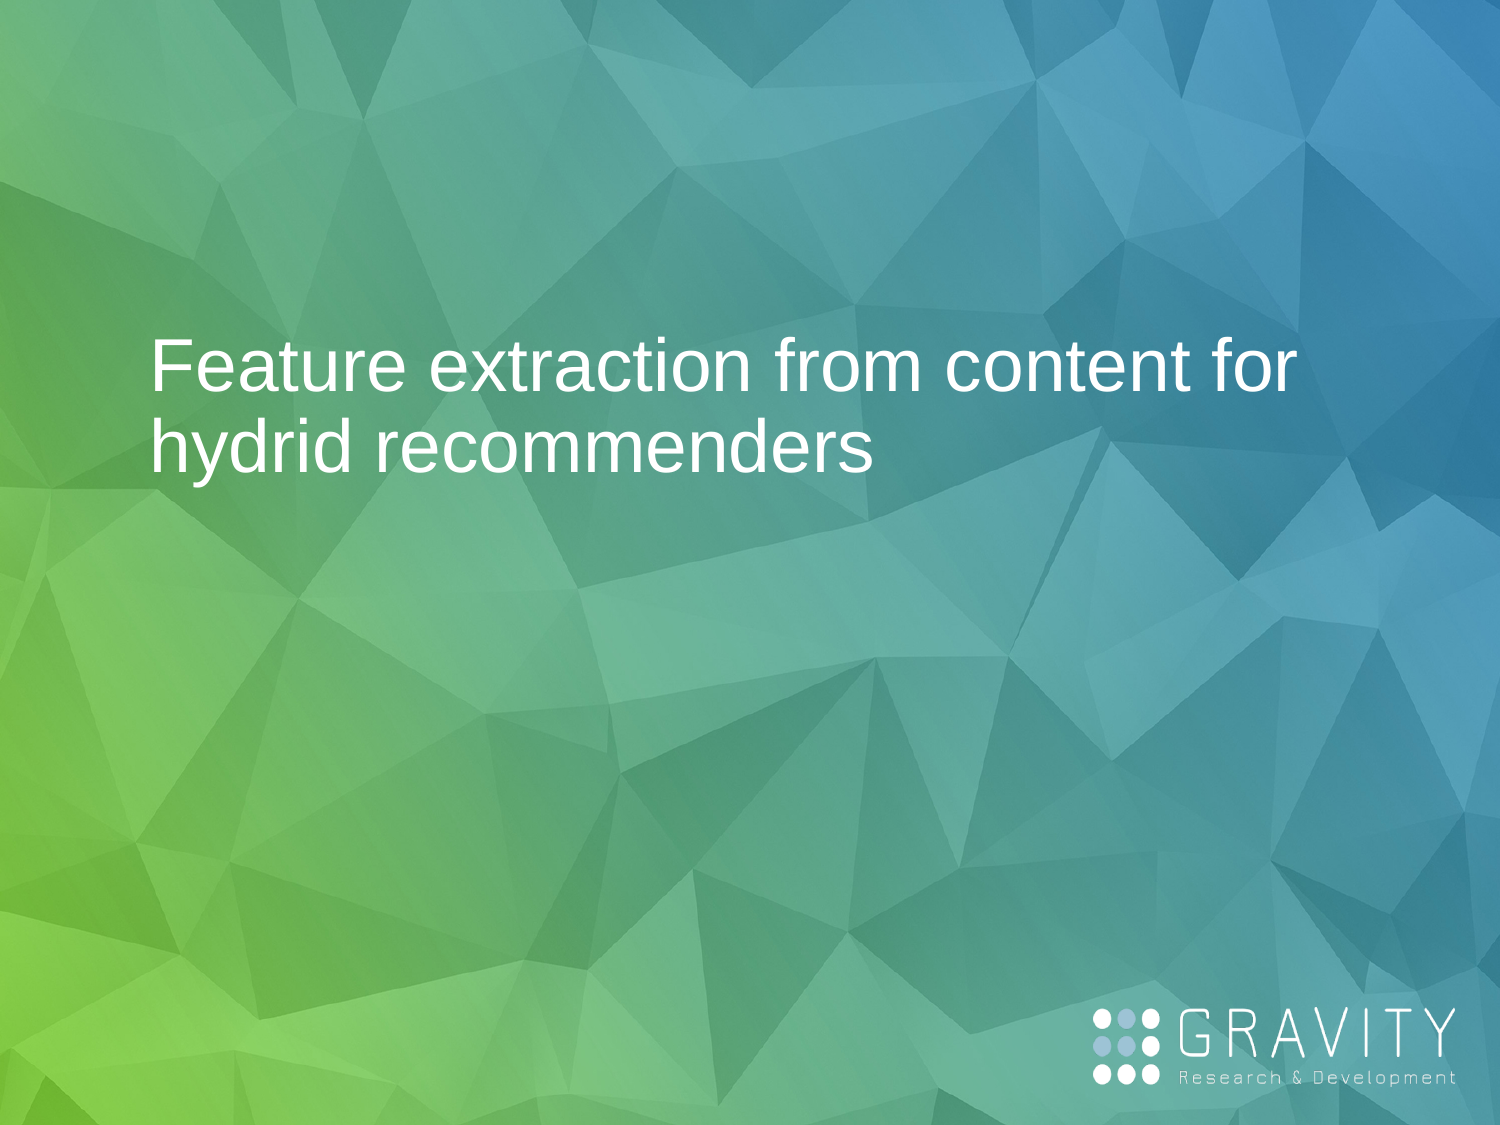

# Feature extraction from content for hydrid recommenders